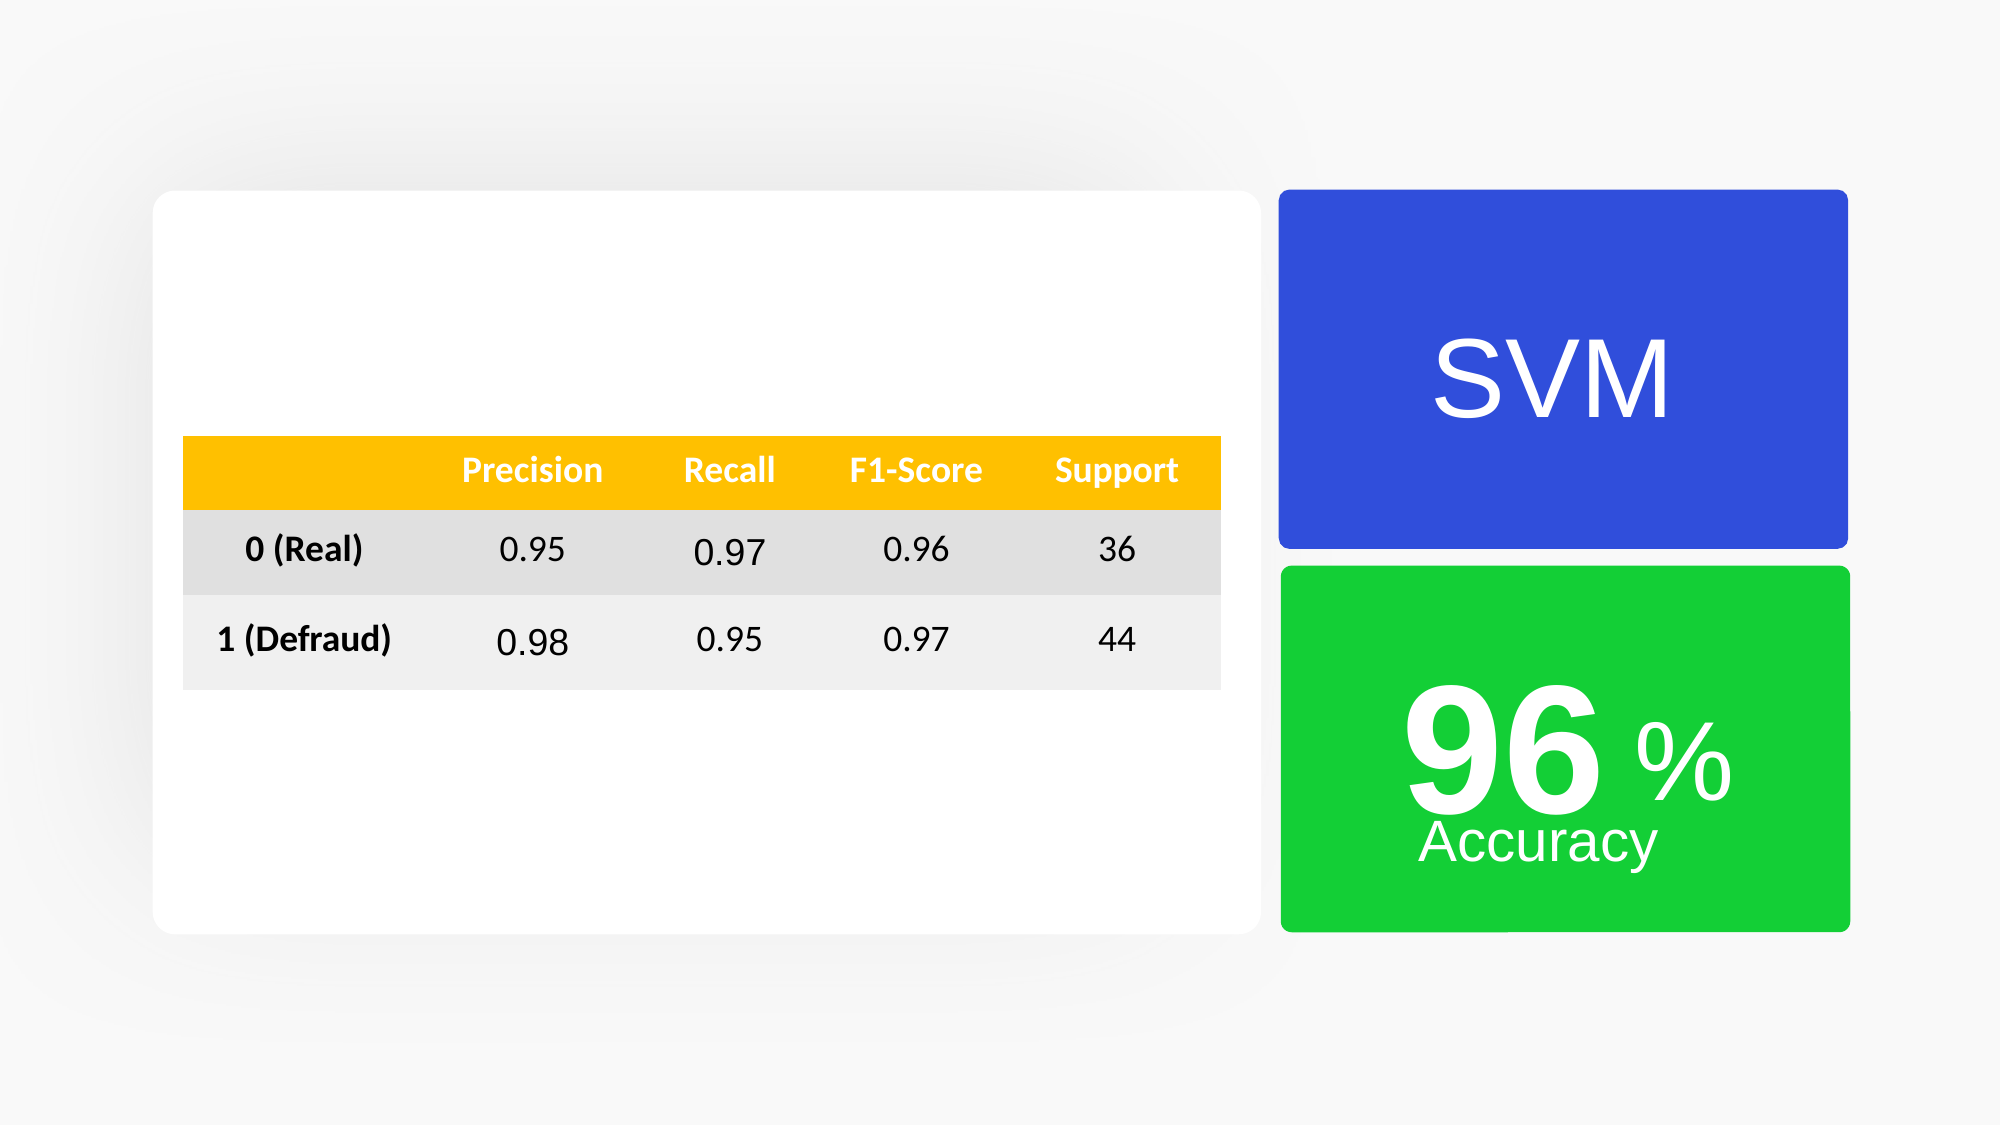

SVM
|  | Precision | Recall | F1-Score | Support |
| --- | --- | --- | --- | --- |
| 0 (Real) | 0.95 | 0.97 | 0.96 | 36 |
| 1 (Defraud) | 0.98 | 0.95 | 0.97 | 44 |

96
%
Accuracy